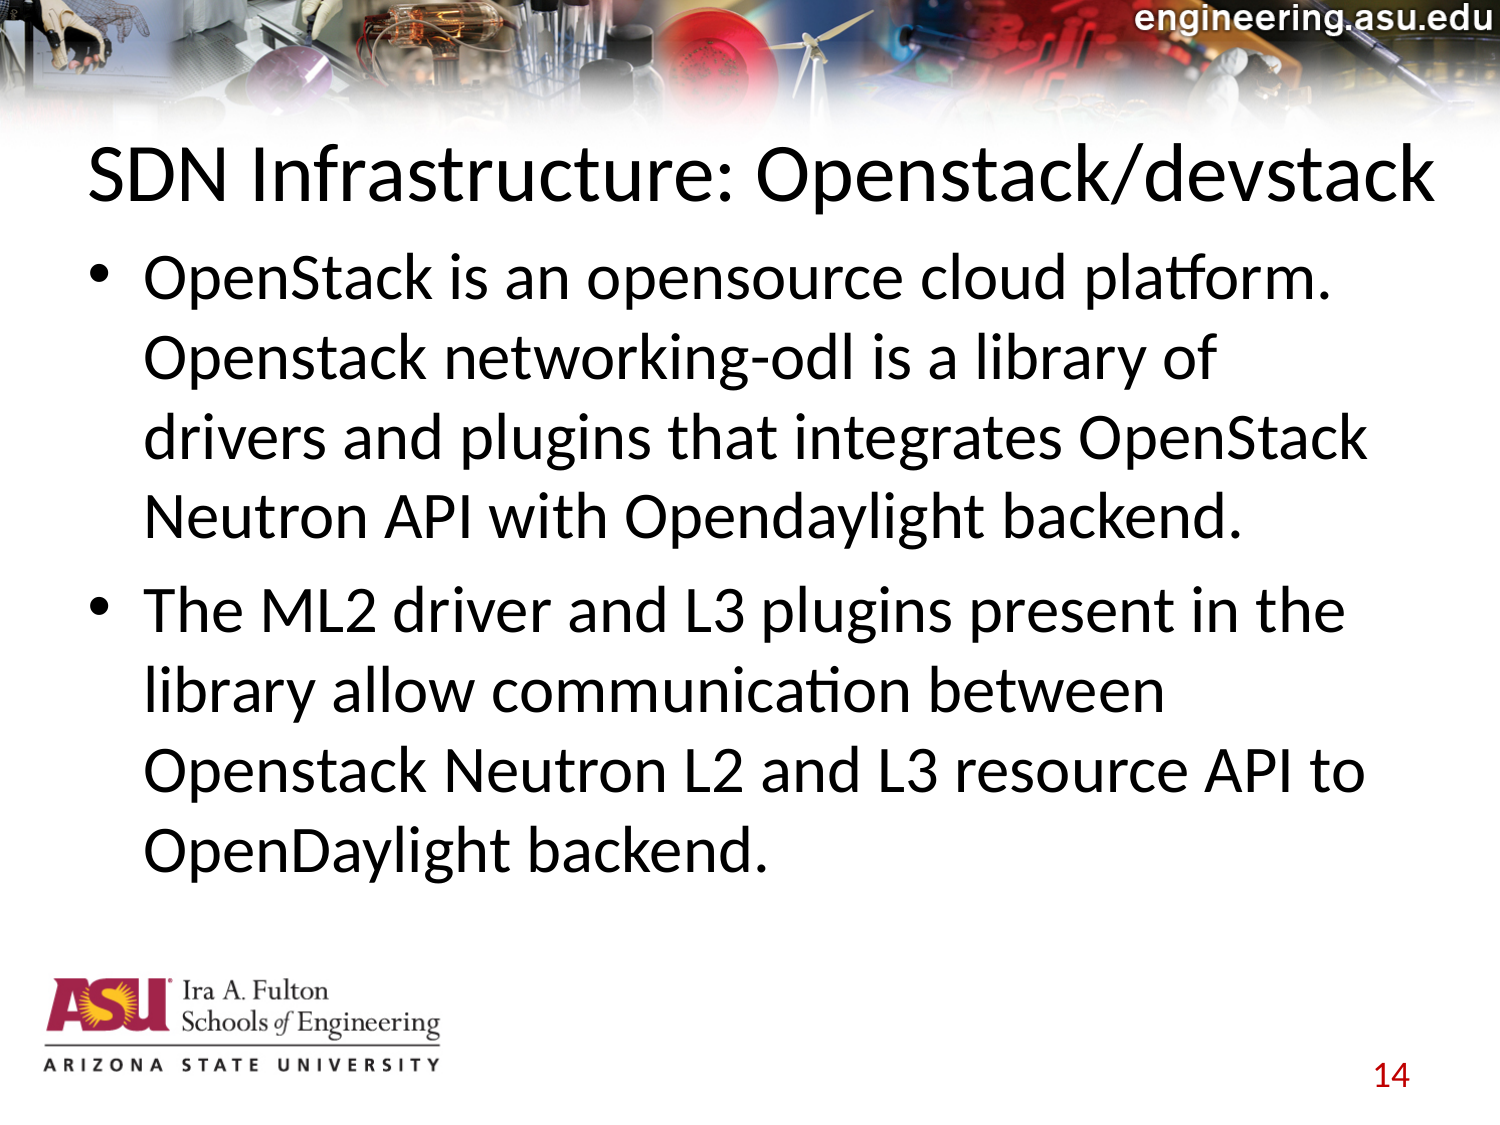

# SDN Infrastructure: Openstack/devstack
OpenStack is an opensource cloud platform. Openstack networking-odl is a library of drivers and plugins that integrates OpenStack Neutron API with Opendaylight backend.
The ML2 driver and L3 plugins present in the library allow communication between Openstack Neutron L2 and L3 resource API to OpenDaylight backend.
14